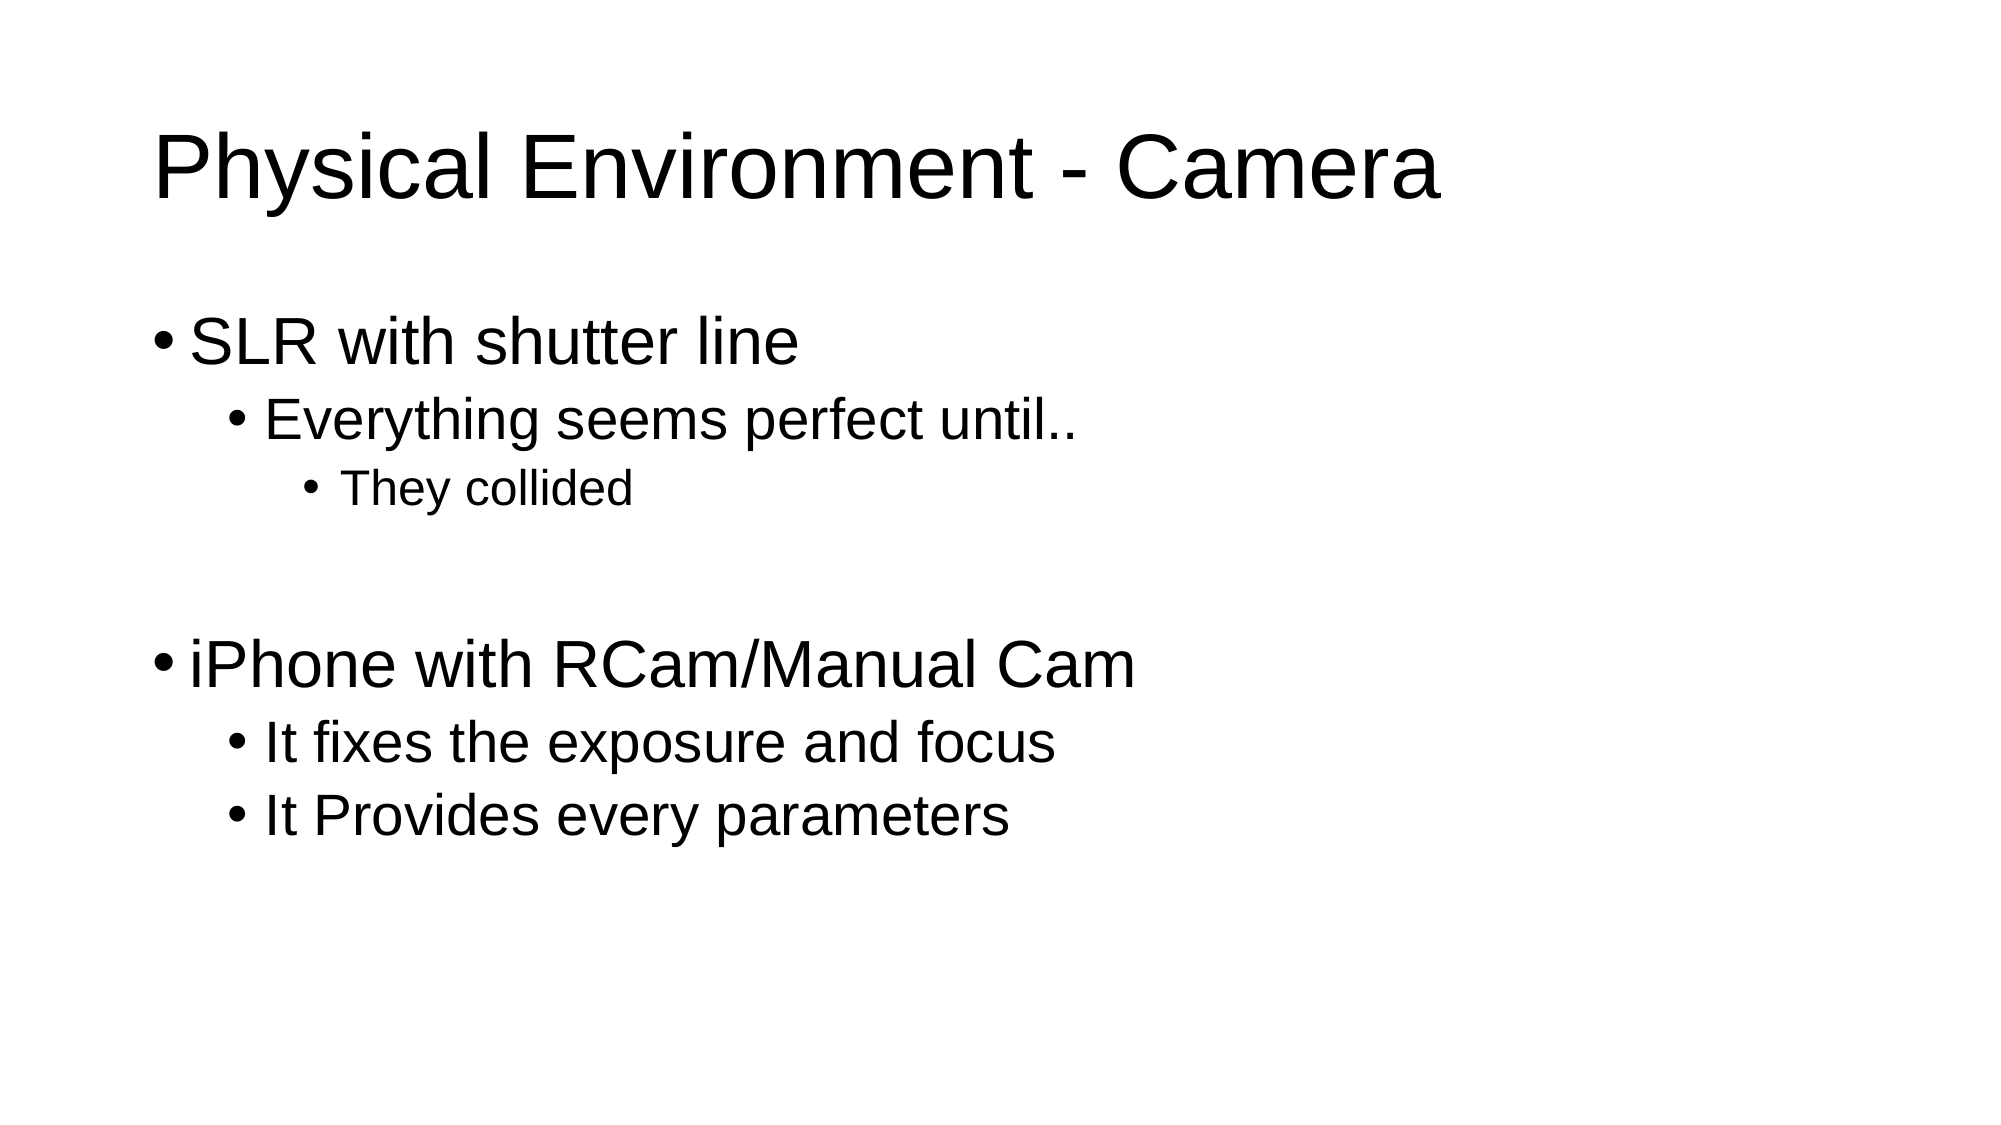

# Physical Environment - Camera
SLR with shutter line
Everything seems perfect until..
They collided

iPhone with RCam/Manual Cam
It fixes the exposure and focus
It Provides every parameters